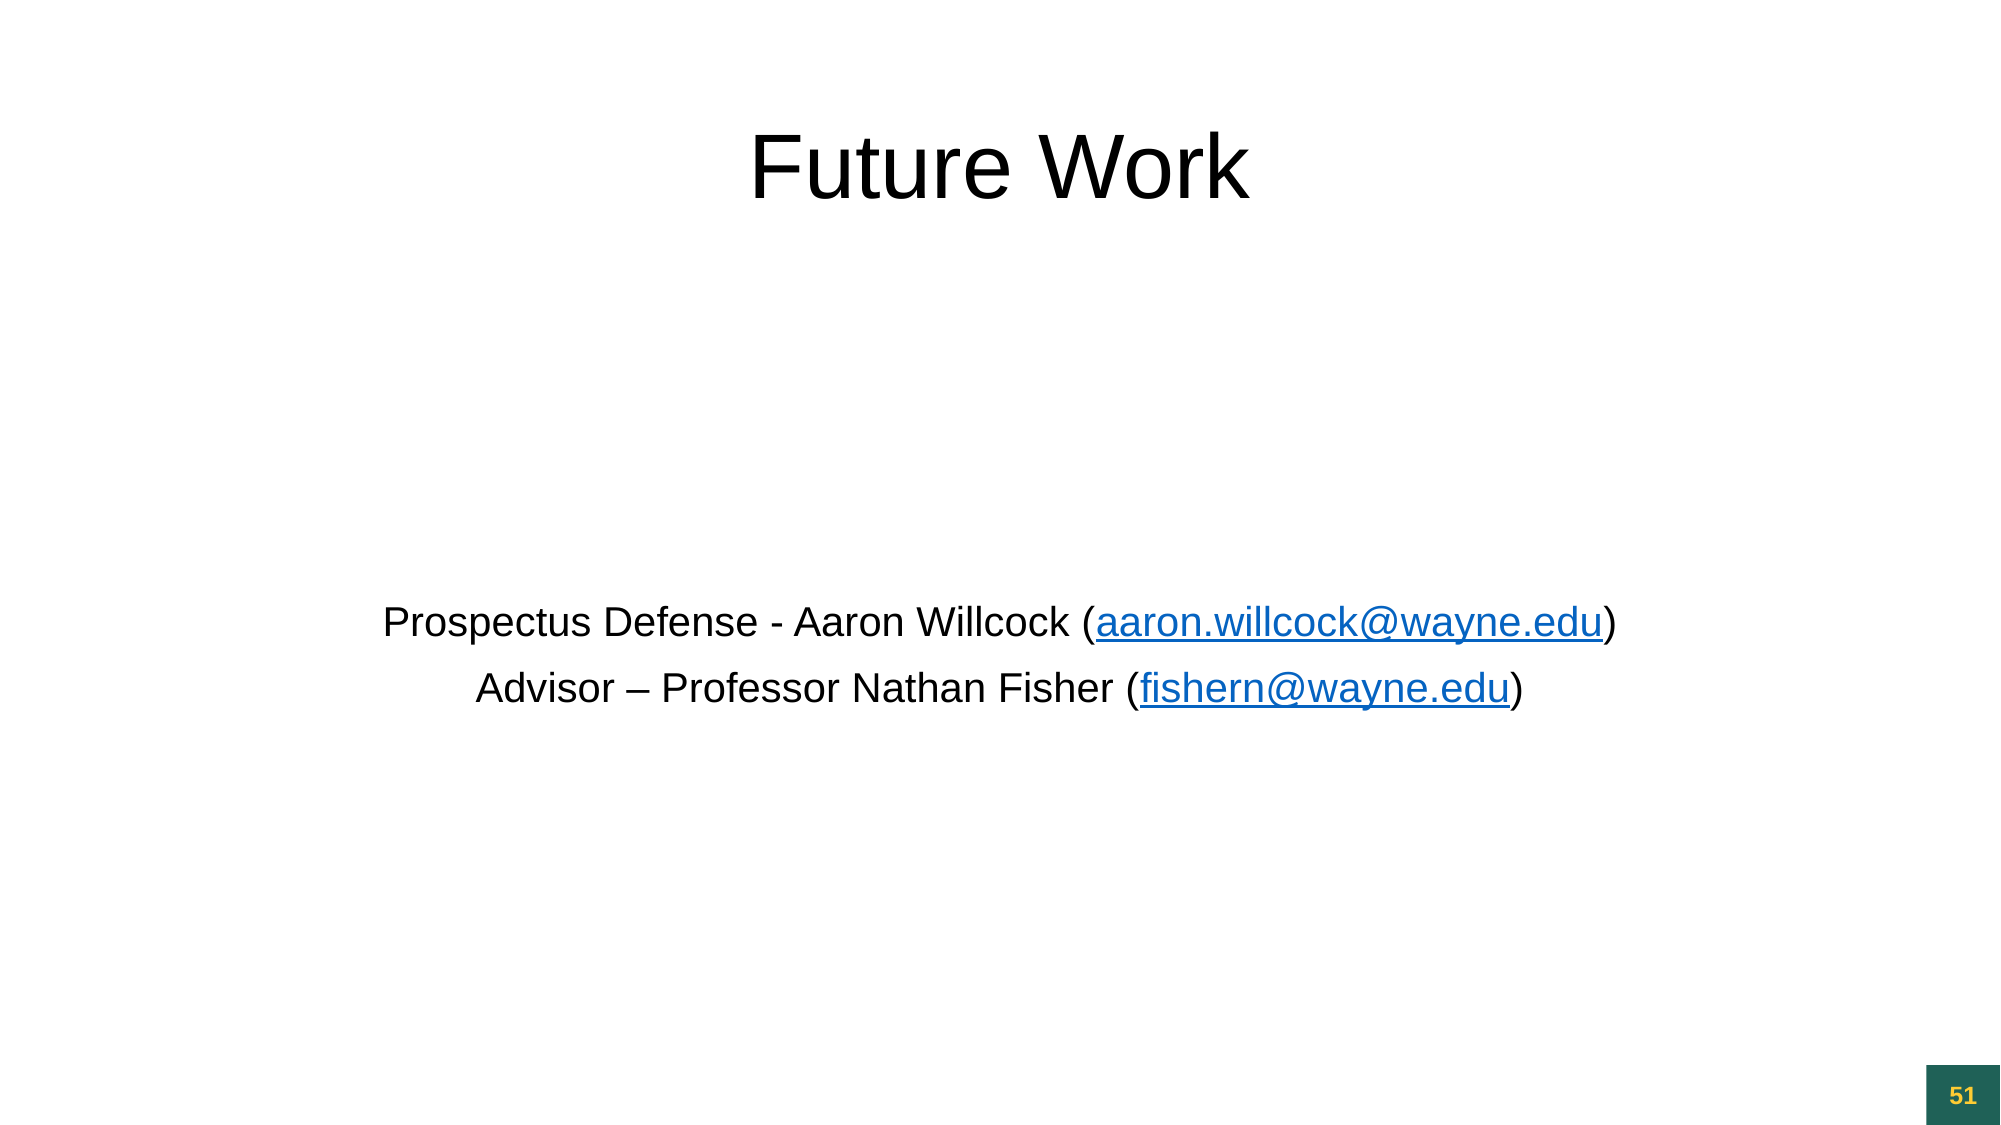

# Future Work
Prospectus Defense - Aaron Willcock (aaron.willcock@wayne.edu)
Advisor – Professor Nathan Fisher (fishern@wayne.edu)
51